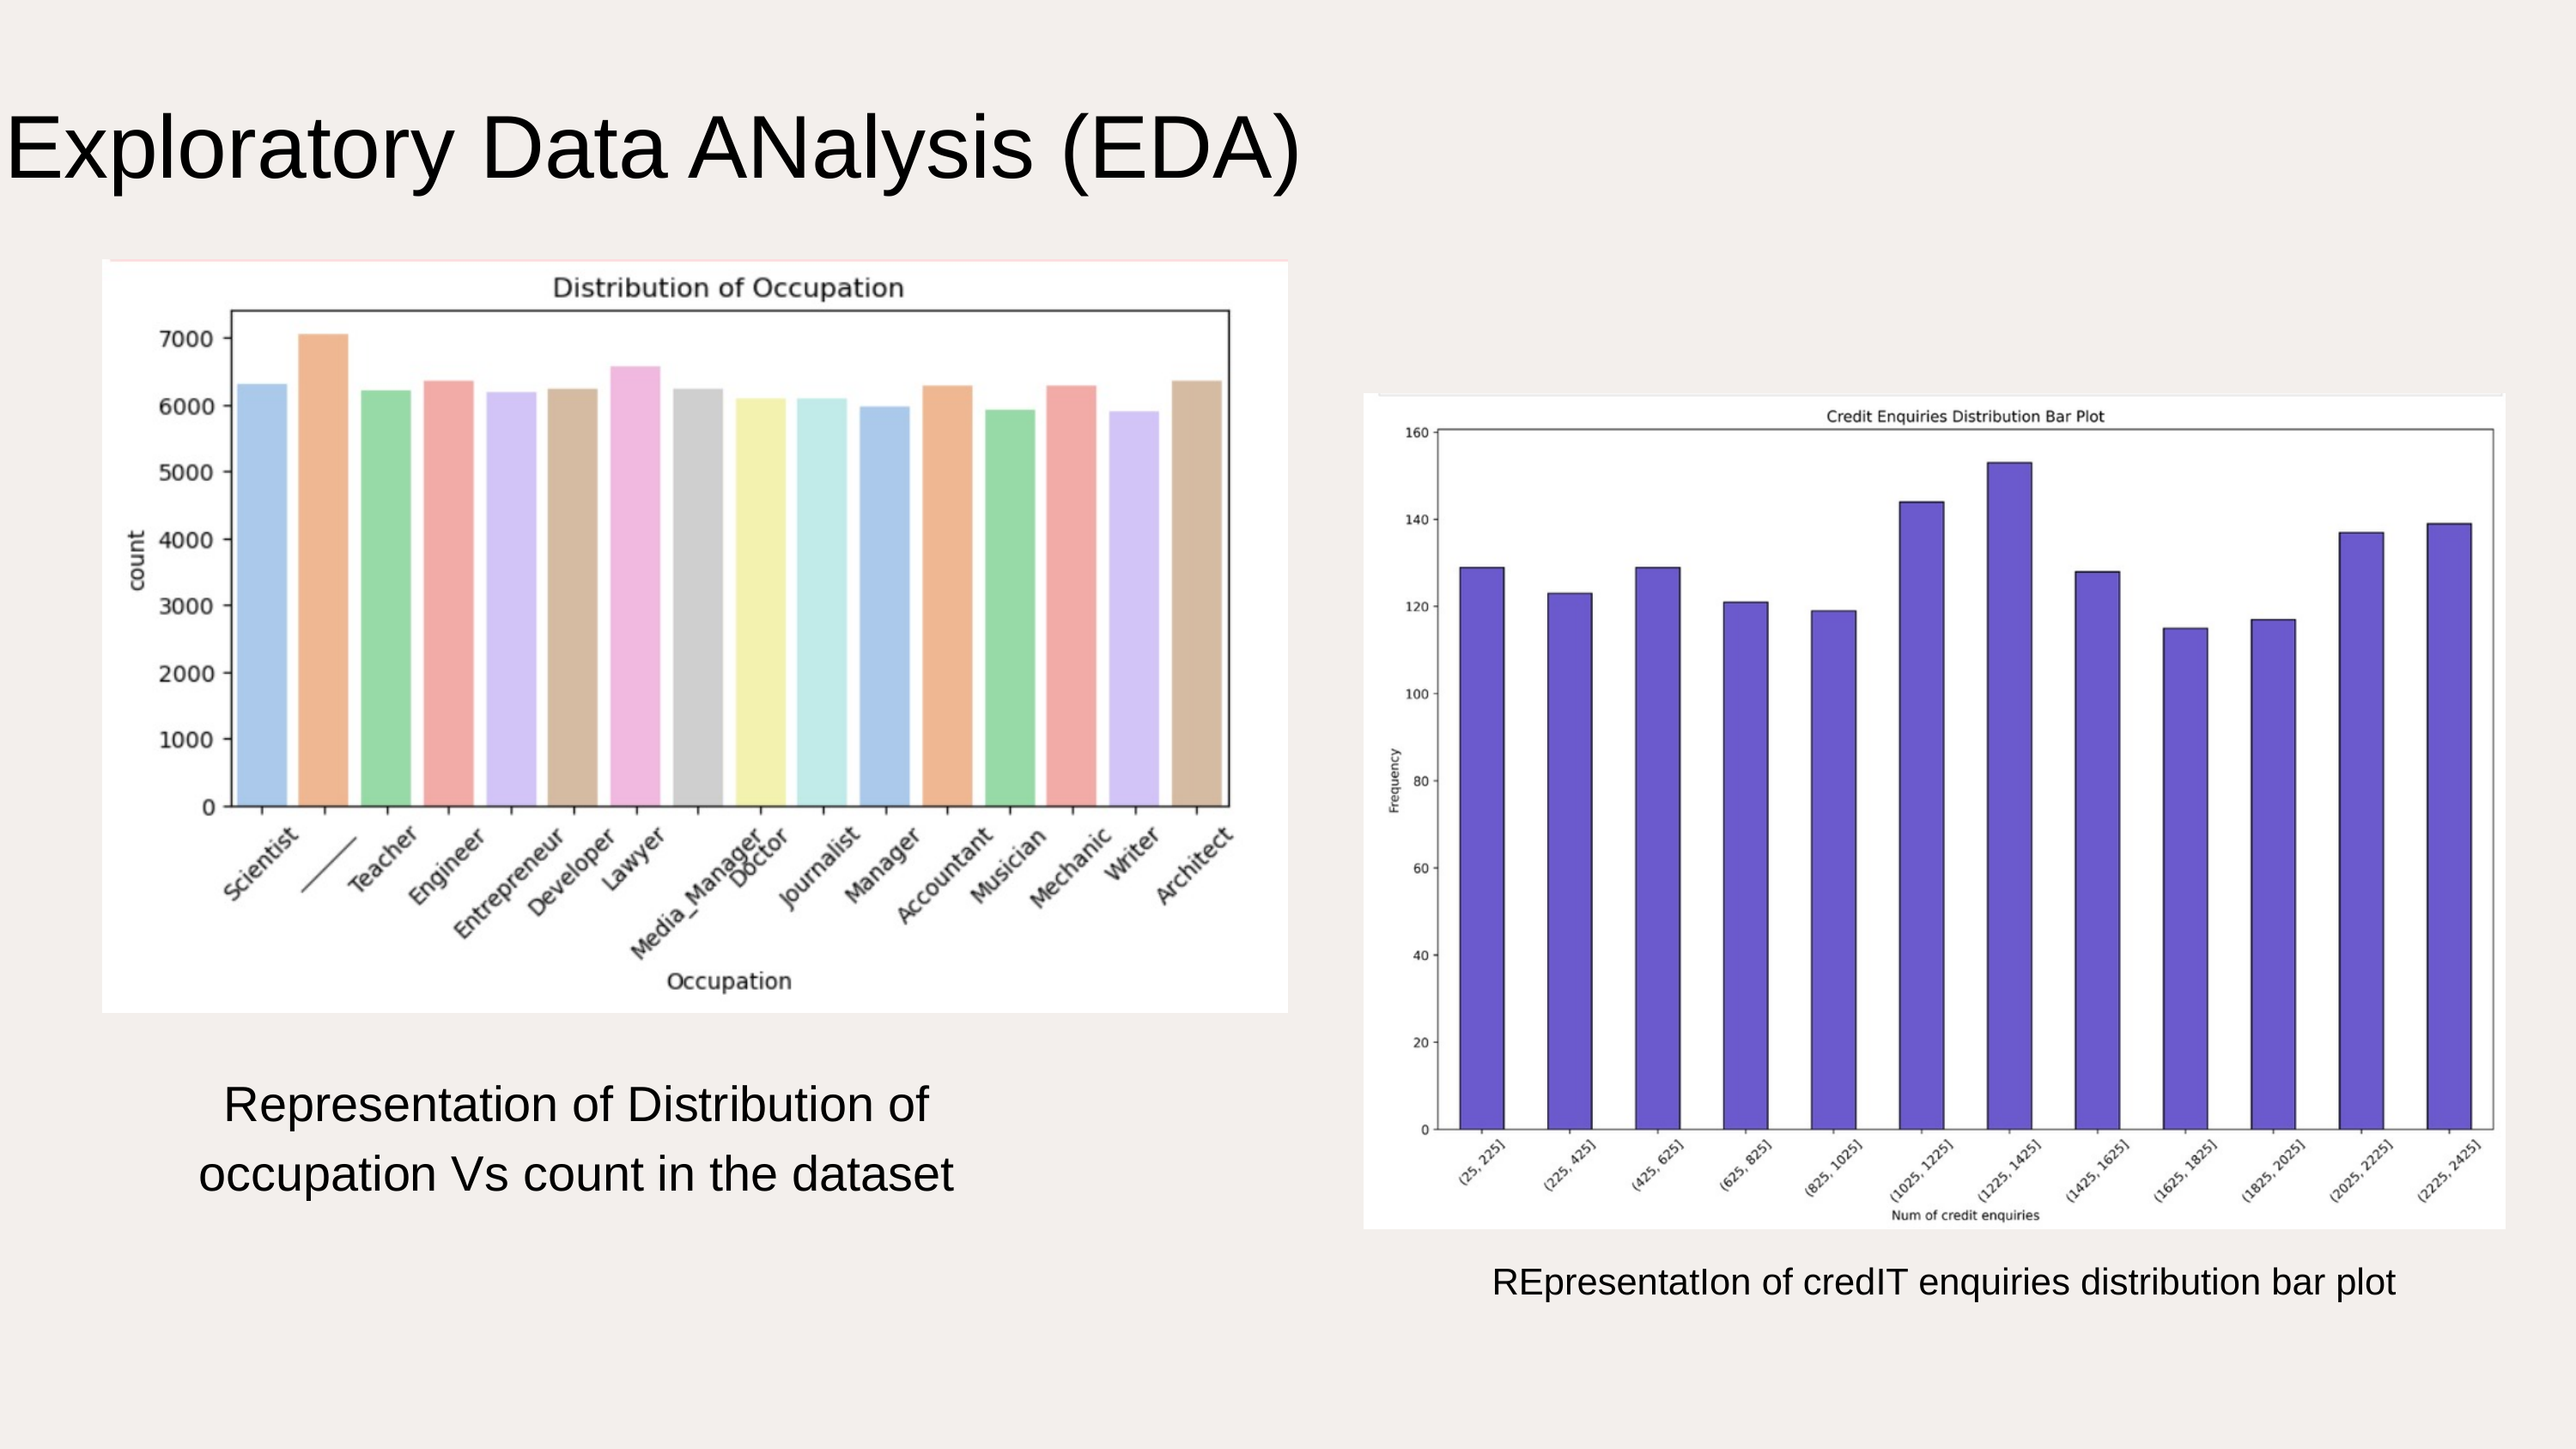

Exploratory Data ANalysis (EDA)

Representation of Distribution of occupation Vs count in the dataset
REpresentatIon of credIT enquiries distribution bar plot